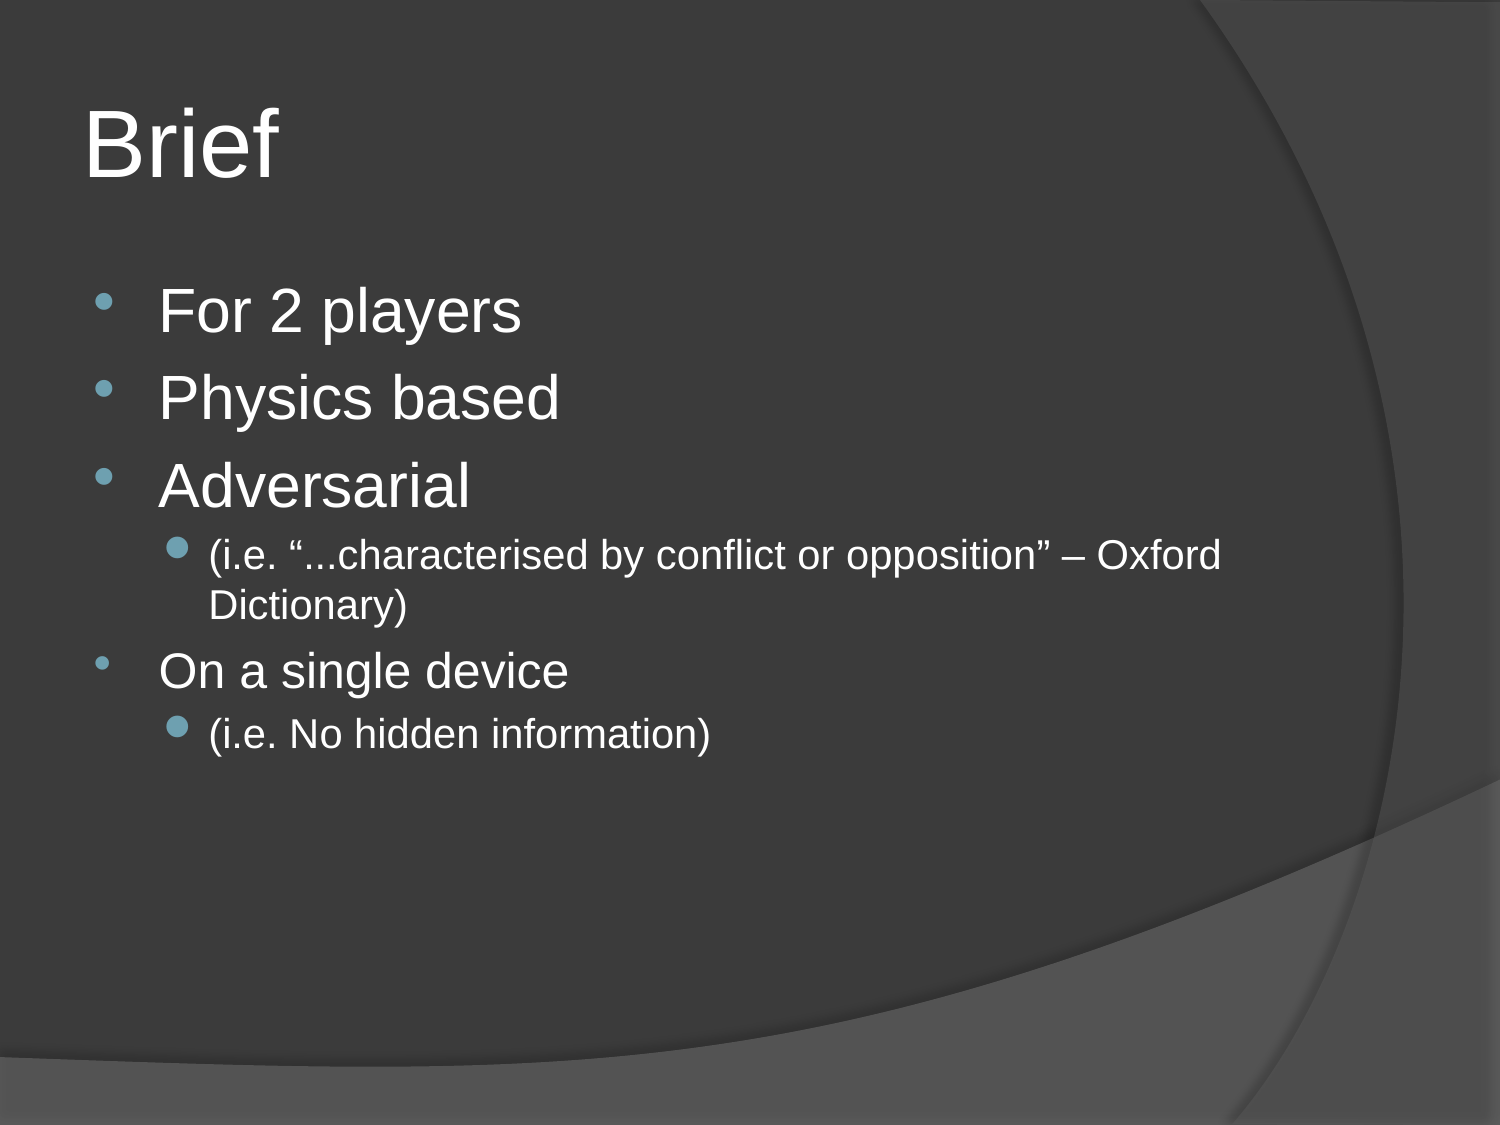

# Brief
For 2 players
Physics based
Adversarial
(i.e. “...characterised by conflict or opposition” – Oxford Dictionary)
On a single device
(i.e. No hidden information)